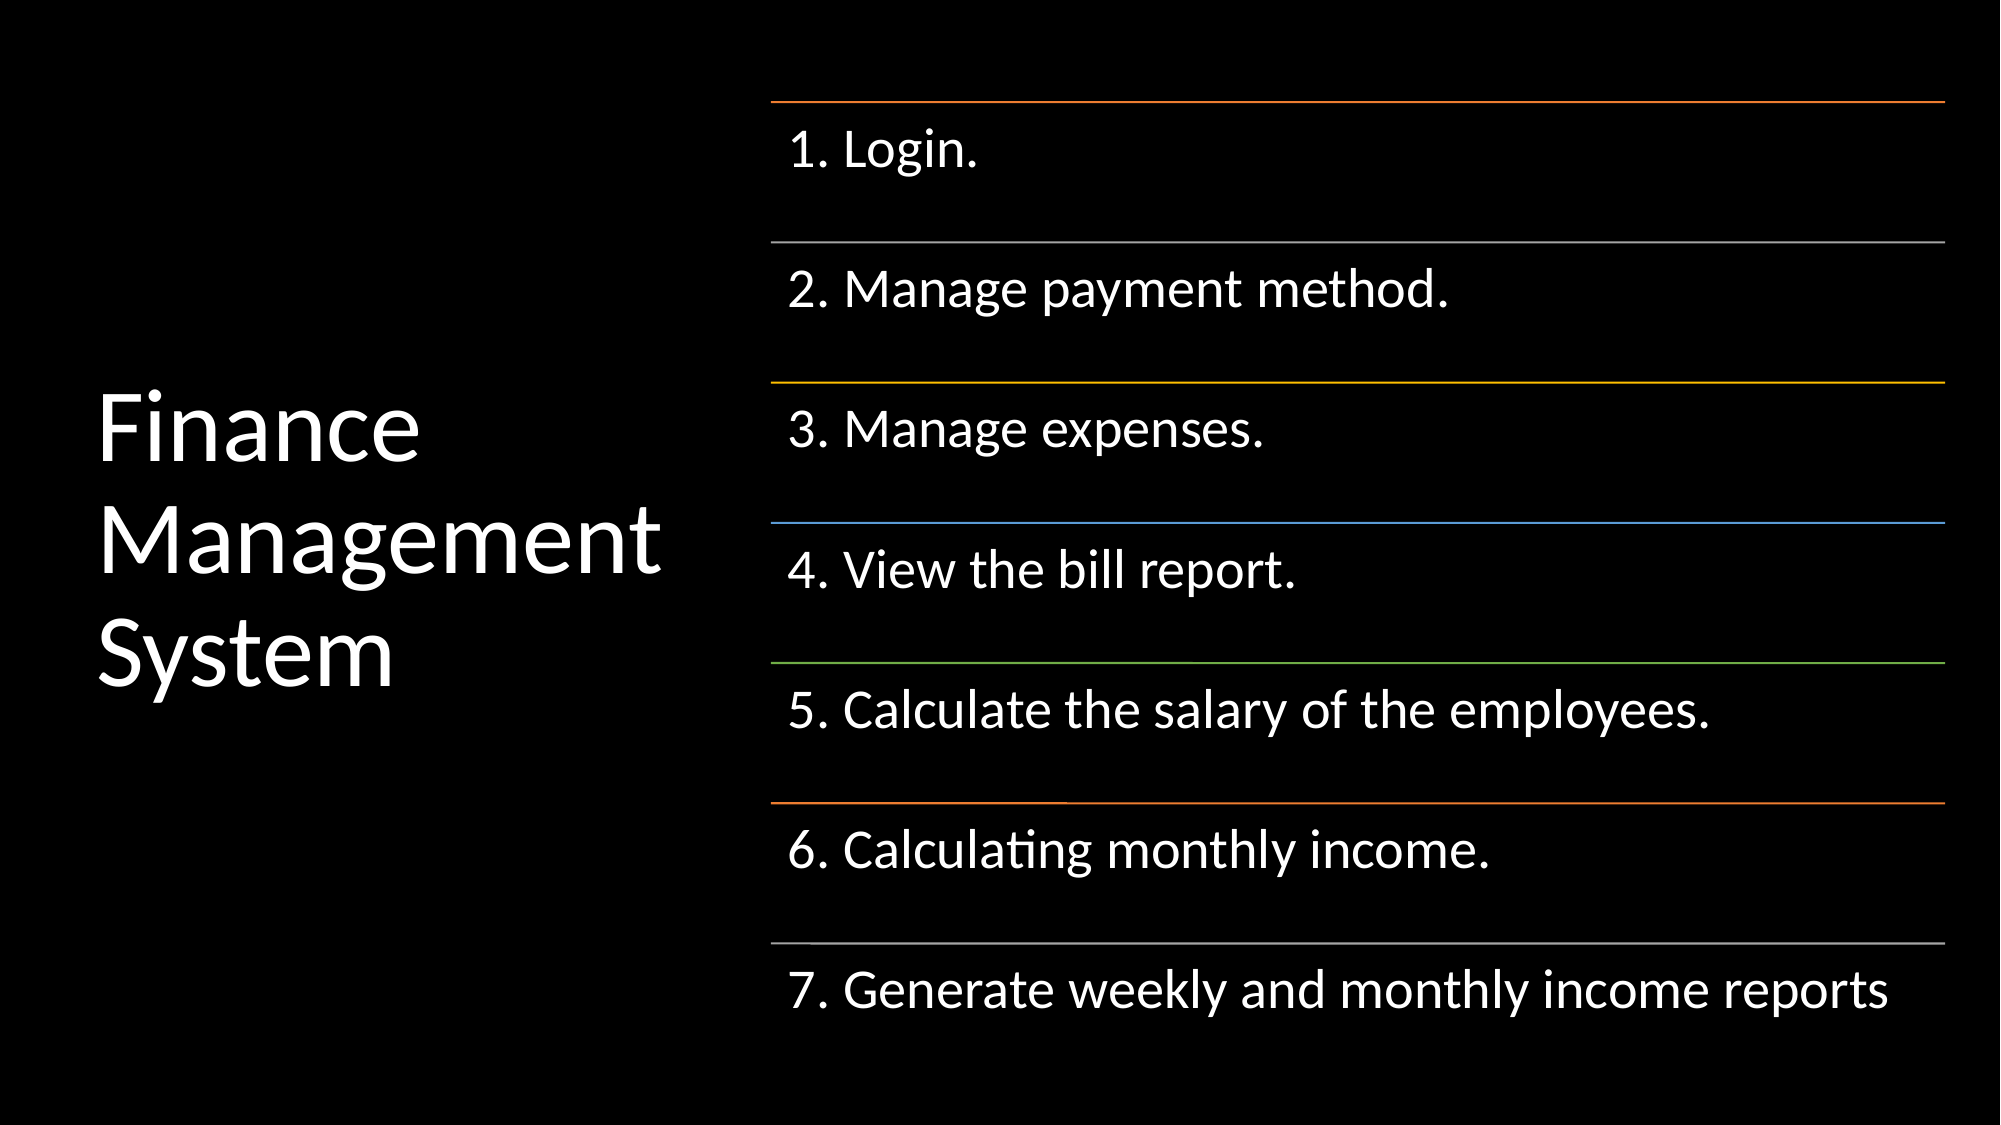

# Finance Management System
1. Login.
2. Manage payment method.
3. Manage expenses.
4. View the bill report.
5. Calculate the salary of the employees.
6. Calculating monthly income.
7. Generate weekly and monthly income reports